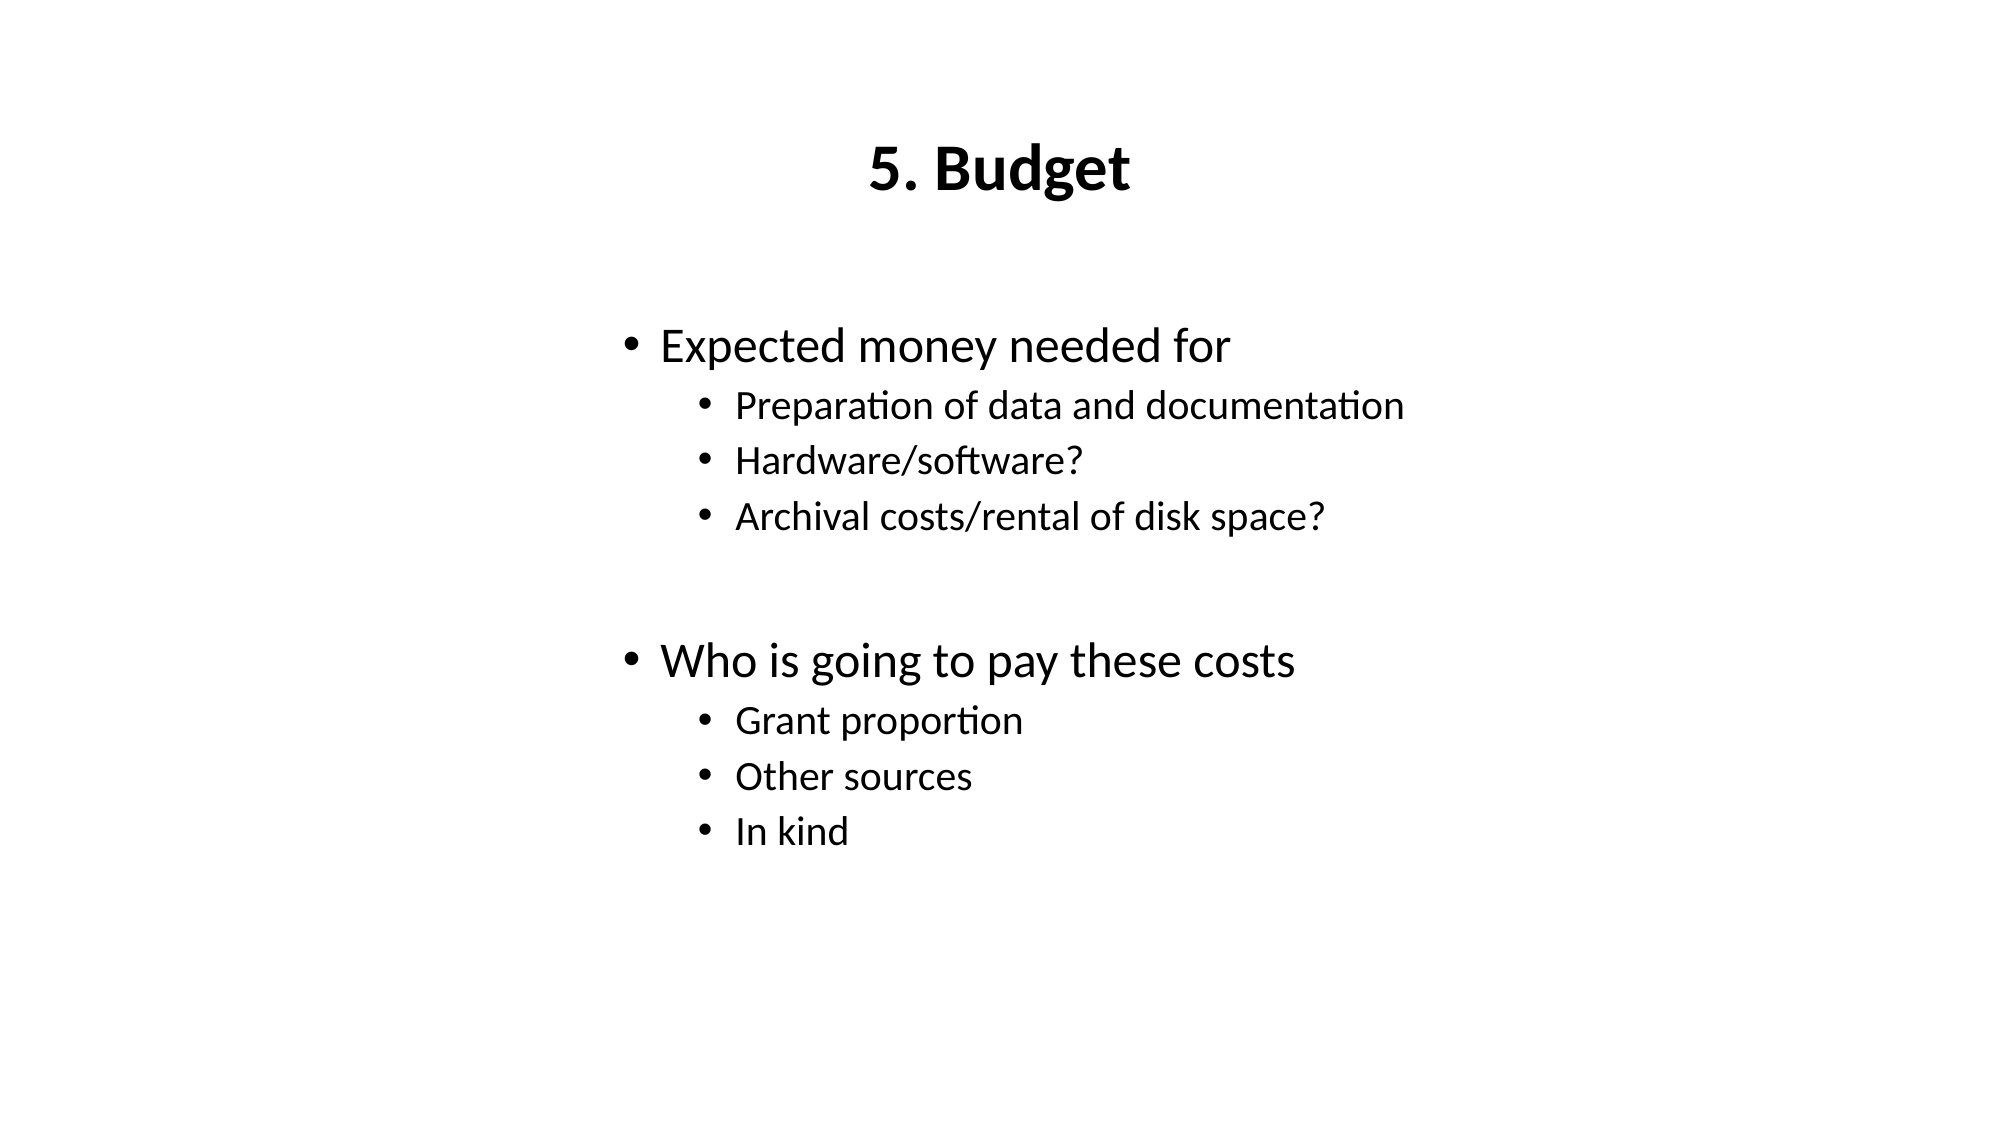

# 5. Budget
Expected money needed for
Preparation of data and documentation
Hardware/software?
Archival costs/rental of disk space?

Who is going to pay these costs
Grant proportion
Other sources
In kind